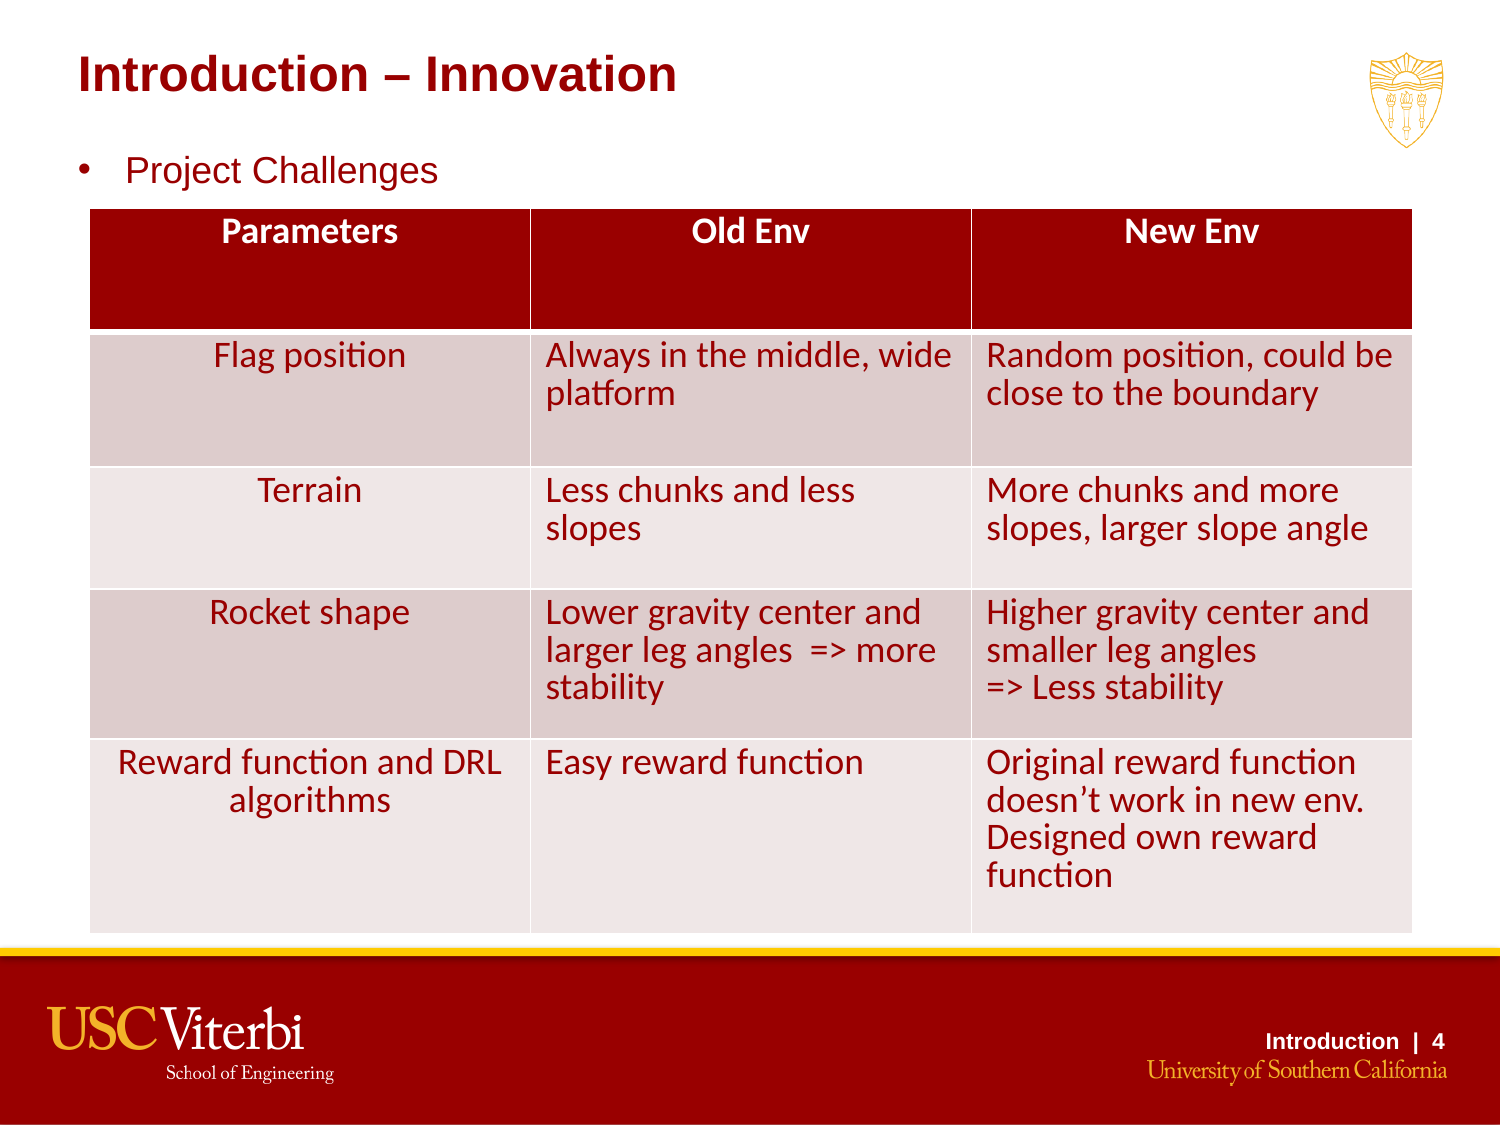

Introduction – Innovation

Project Challenges

| Parameters | Old Env | New Env |
| --- | --- | --- |
| Flag position | Always in the middle, wide platform | Random position, could be close to the boundary |
| Terrain | Less chunks and less slopes | More chunks and more slopes, larger slope angle |
| Rocket shape | Lower gravity center and larger leg angles => more stability | Higher gravity center and smaller leg angles => Less stability |
| Reward function and DRL algorithms | Easy reward function | Original reward function doesn’t work in new env. Designed own reward function |
Introduction  |  4